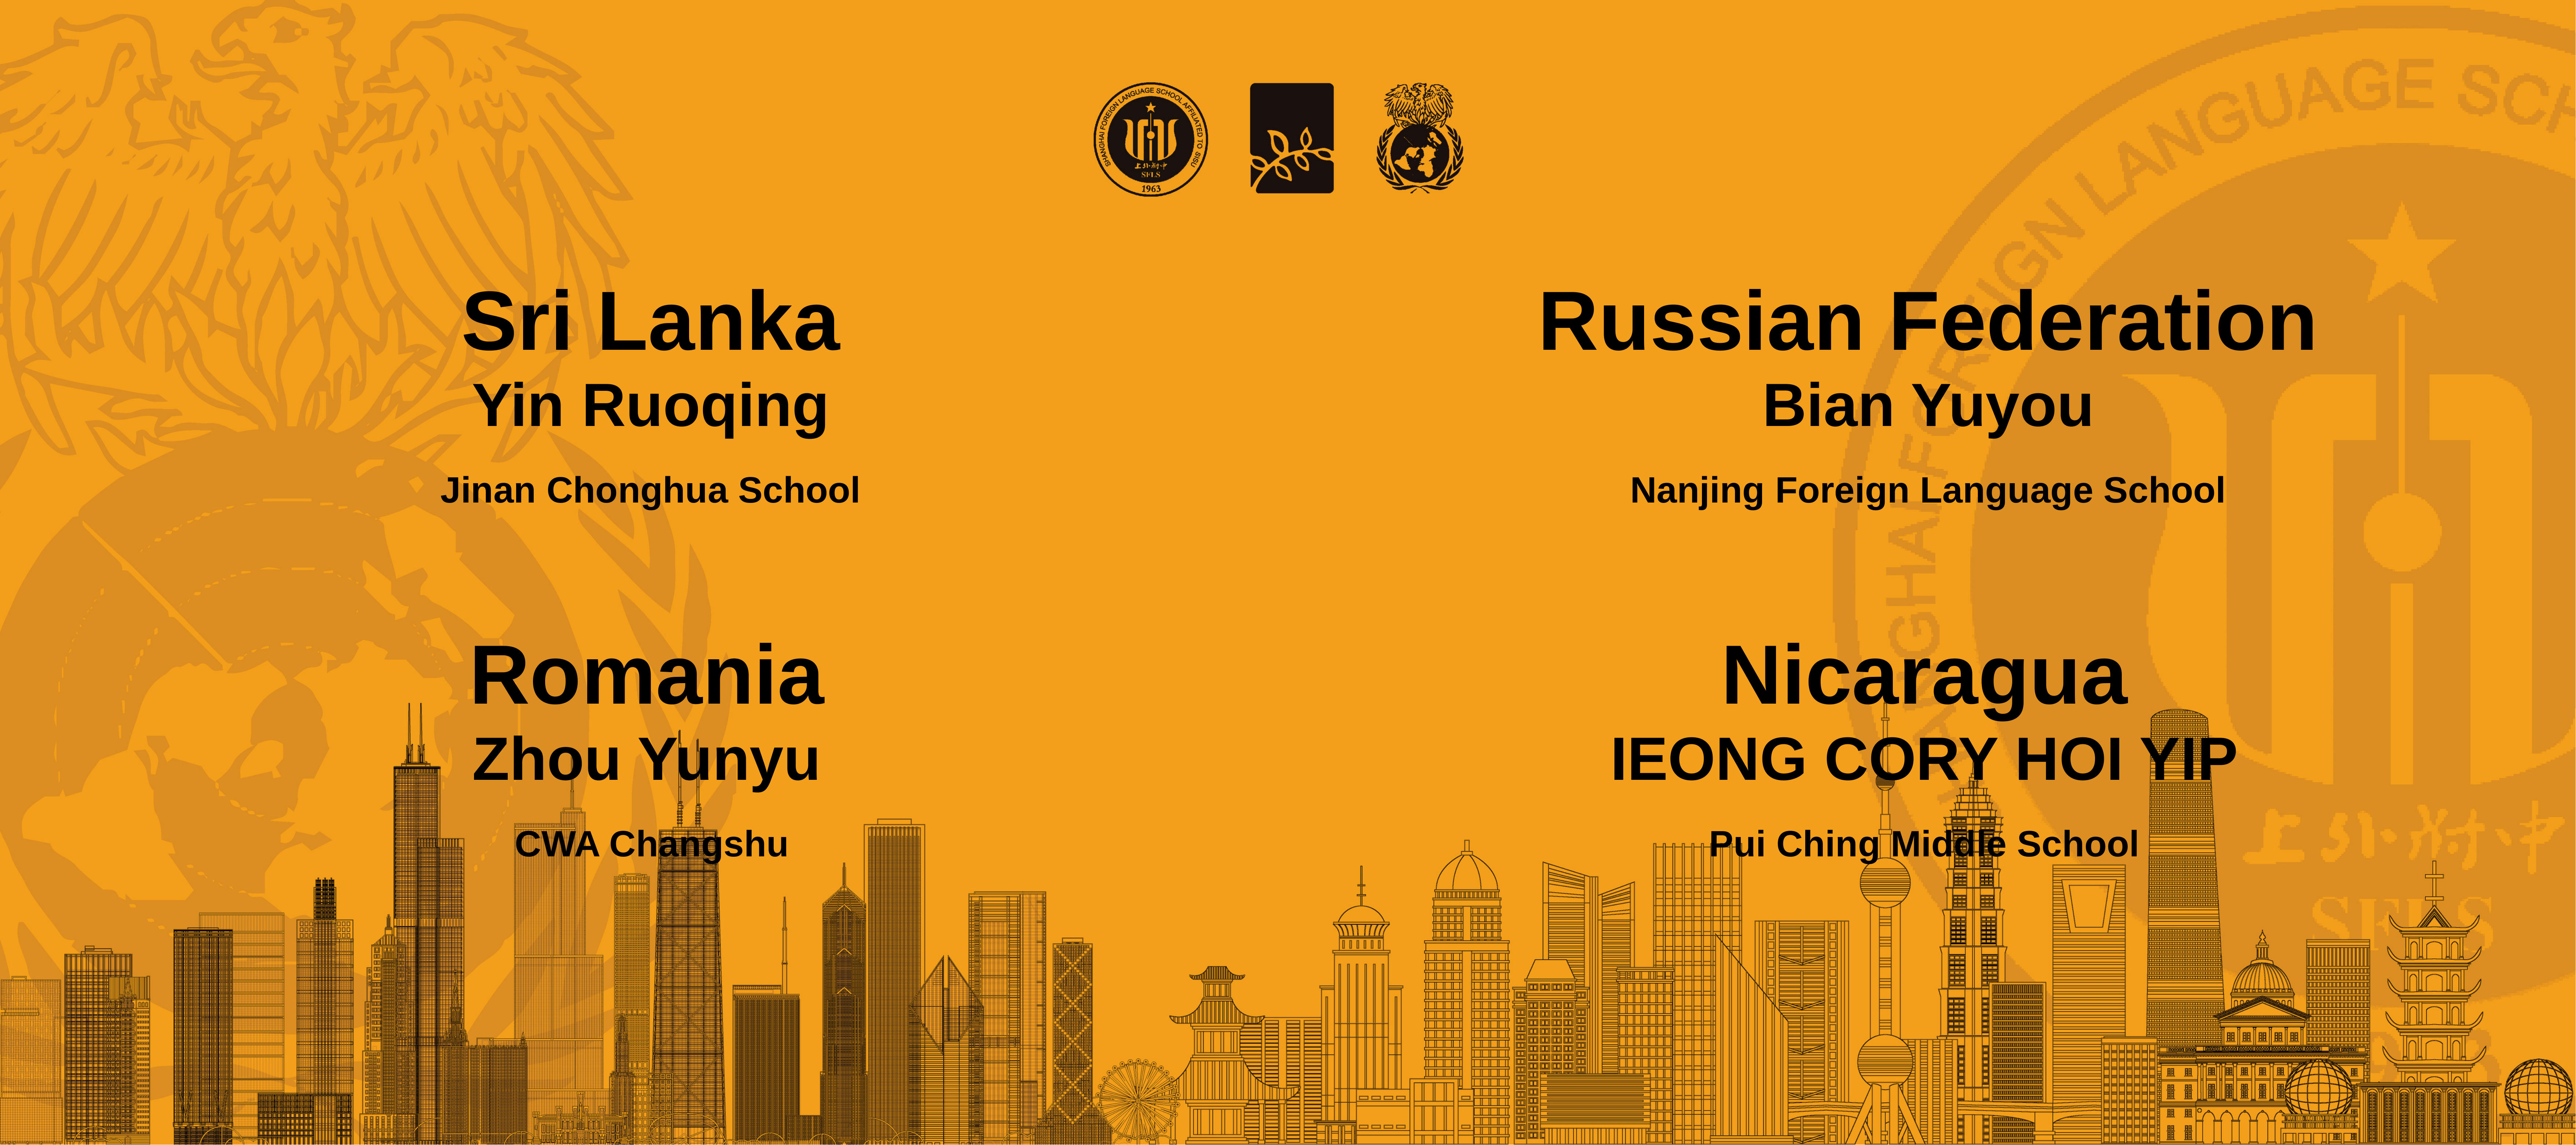

Sri Lanka
Yin Ruoqing
Jinan Chonghua School
Russian Federation
Bian Yuyou
Nanjing Foreign Language School
Romania
Zhou Yunyu
 CWA Changshu
Nicaragua
IEONG CORY HOI YIP
Pui Ching Middle School